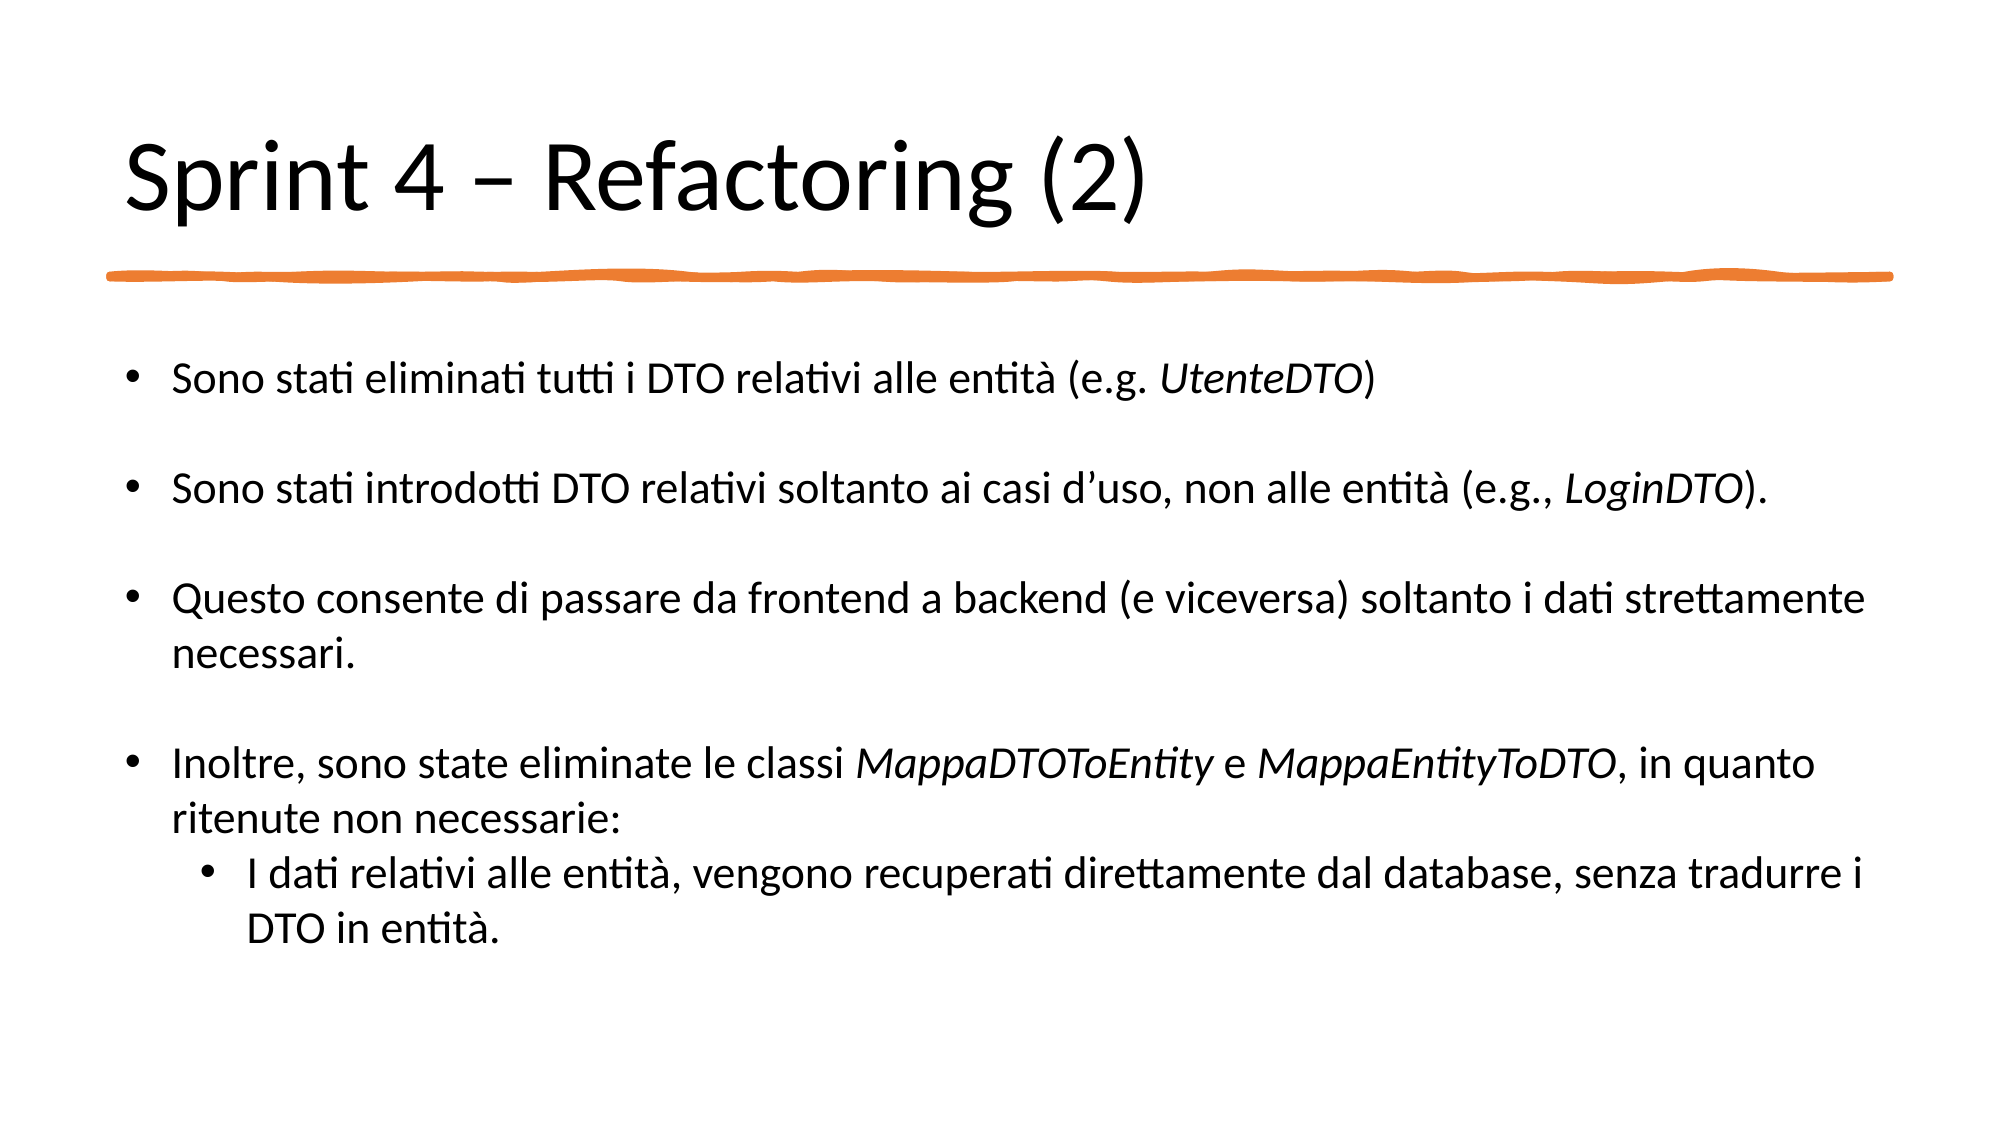

Sprint 4 – Refactoring (2)

Sono stati eliminati tutti i DTO relativi alle entità (e.g. UtenteDTO)

Sono stati introdotti DTO relativi soltanto ai casi d’uso, non alle entità (e.g., LoginDTO).

Questo consente di passare da frontend a backend (e viceversa) soltanto i dati strettamente necessari.

Inoltre, sono state eliminate le classi MappaDTOToEntity e MappaEntityToDTO, in quanto ritenute non necessarie:
I dati relativi alle entità, vengono recuperati direttamente dal database, senza tradurre i DTO in entità.